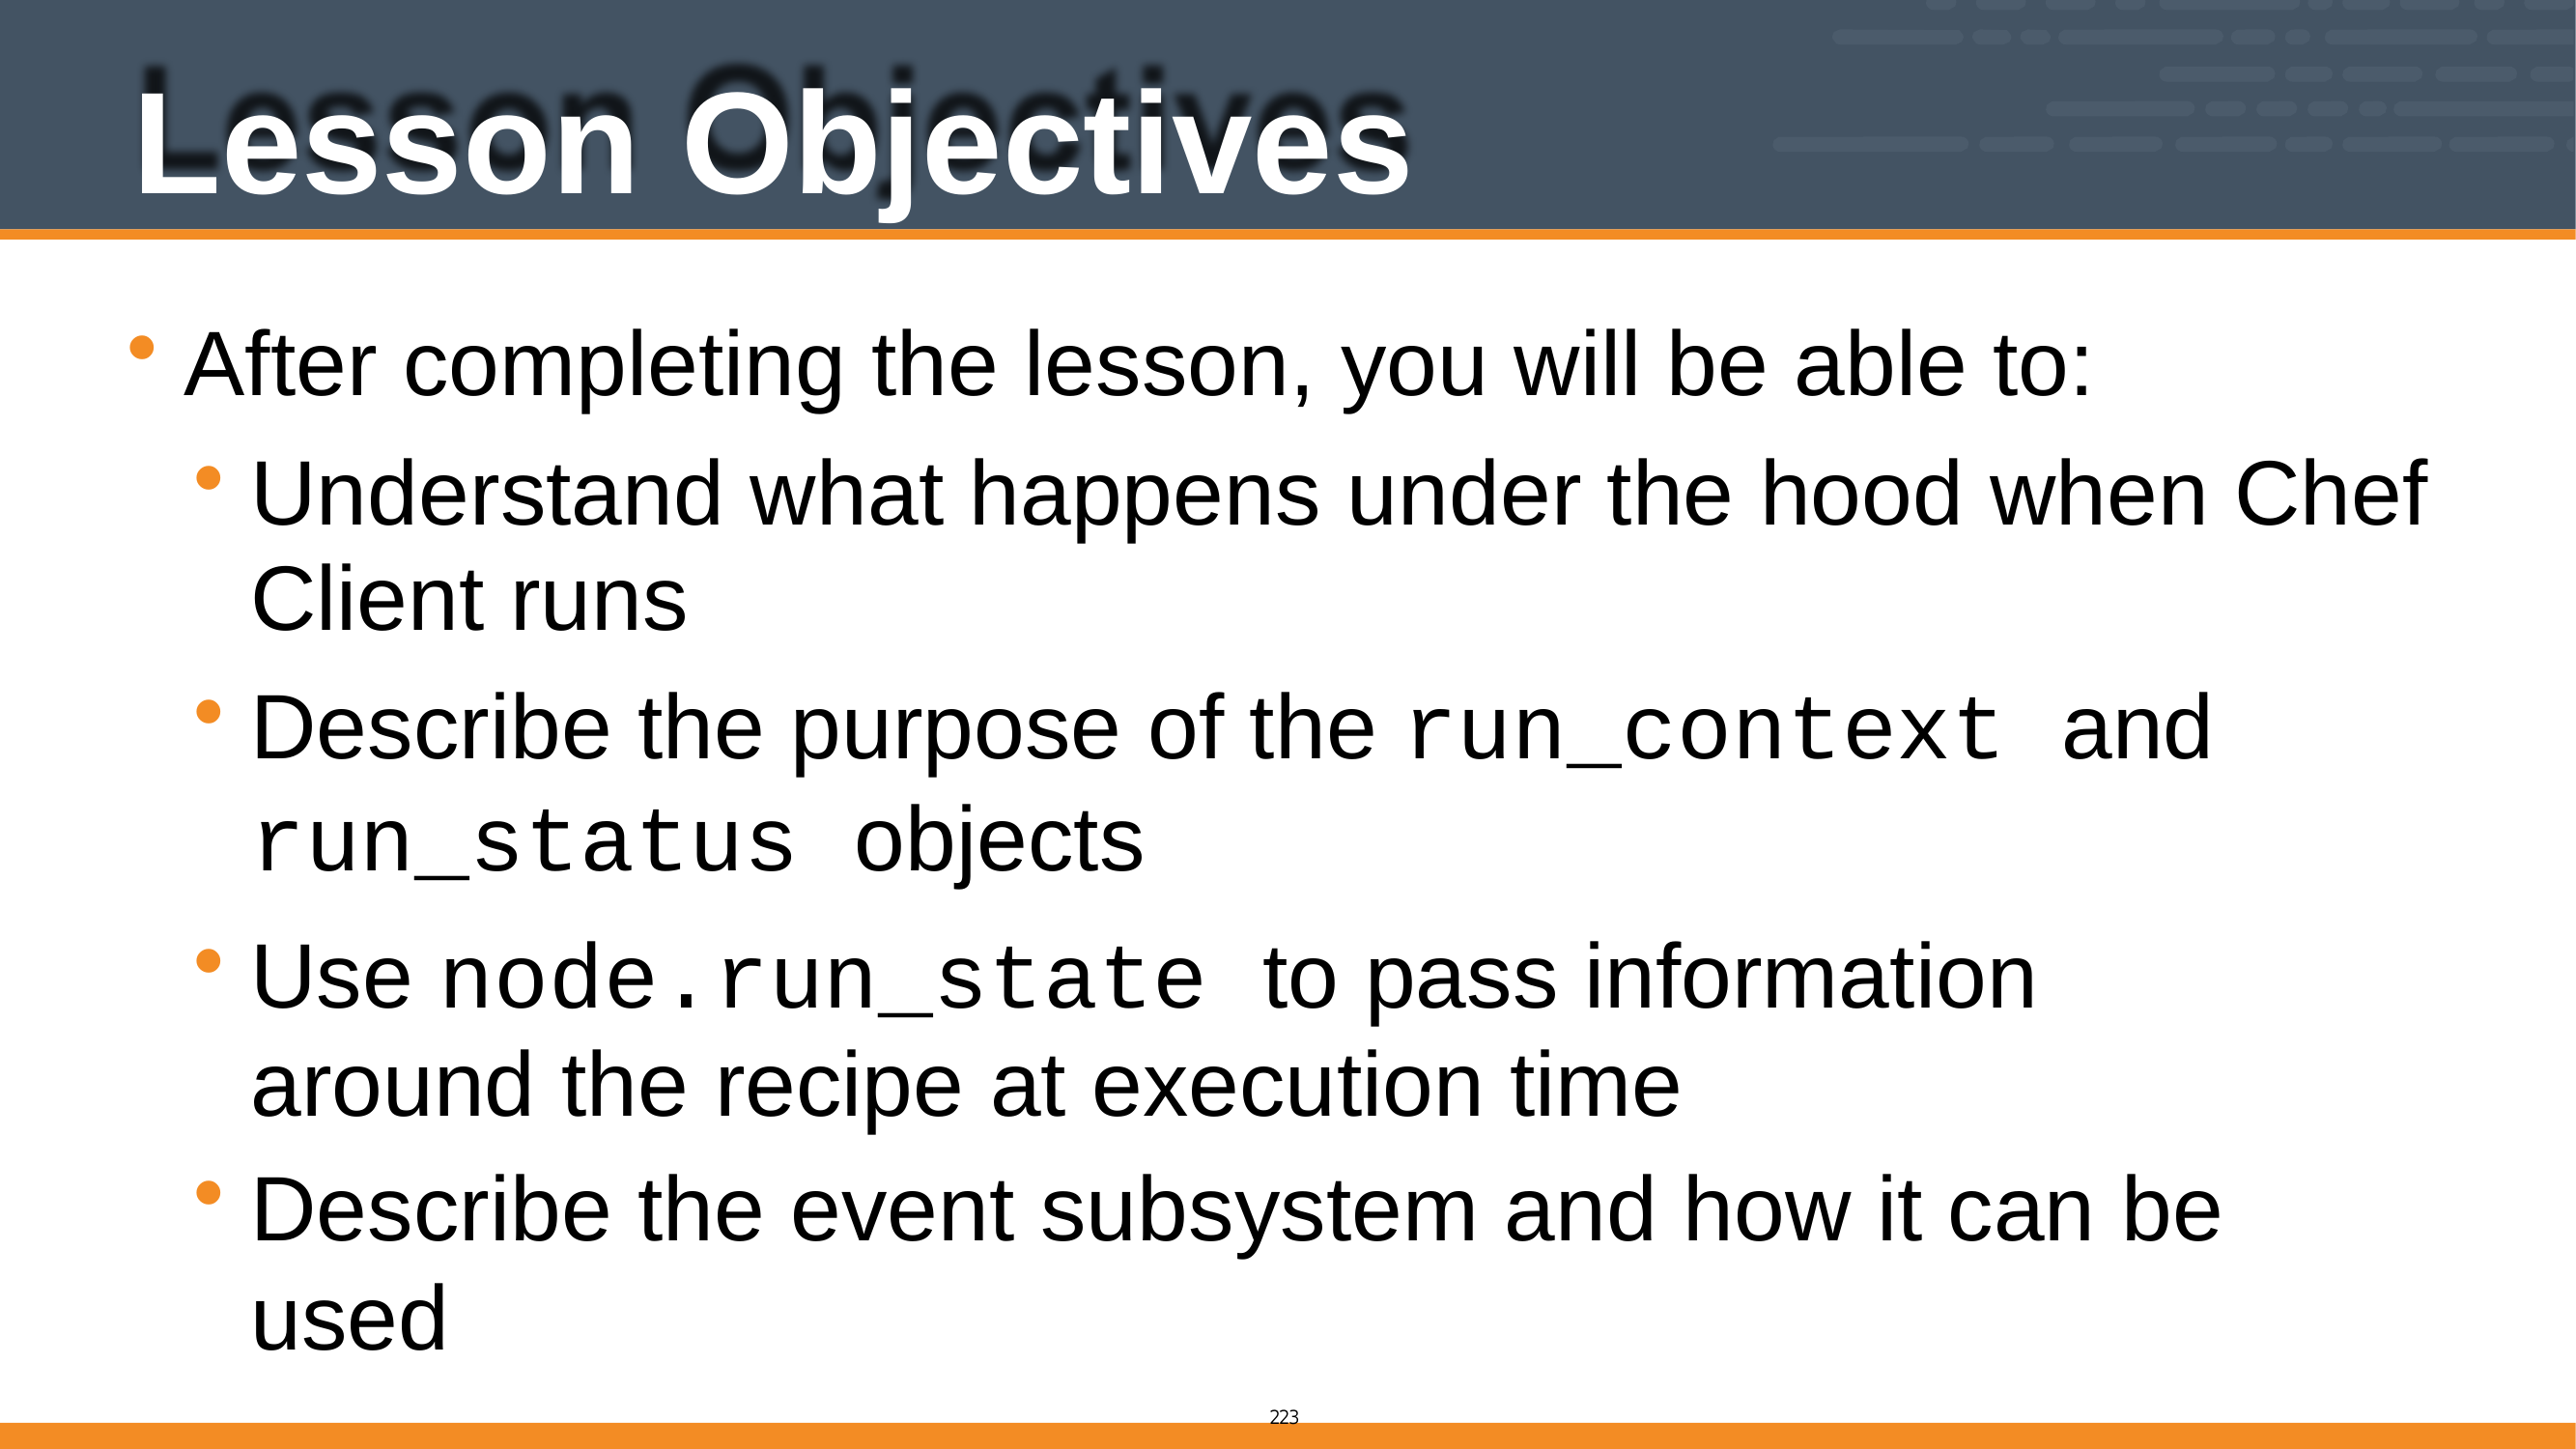

# Lesson Objectives

After completing the lesson, you will be able to:
Understand what happens under the hood when Chef Client runs
Describe the purpose of the run_context and
run_status objects
Use node.run_state to pass information around the recipe at execution time
Describe the event subsystem and how it can be used
223